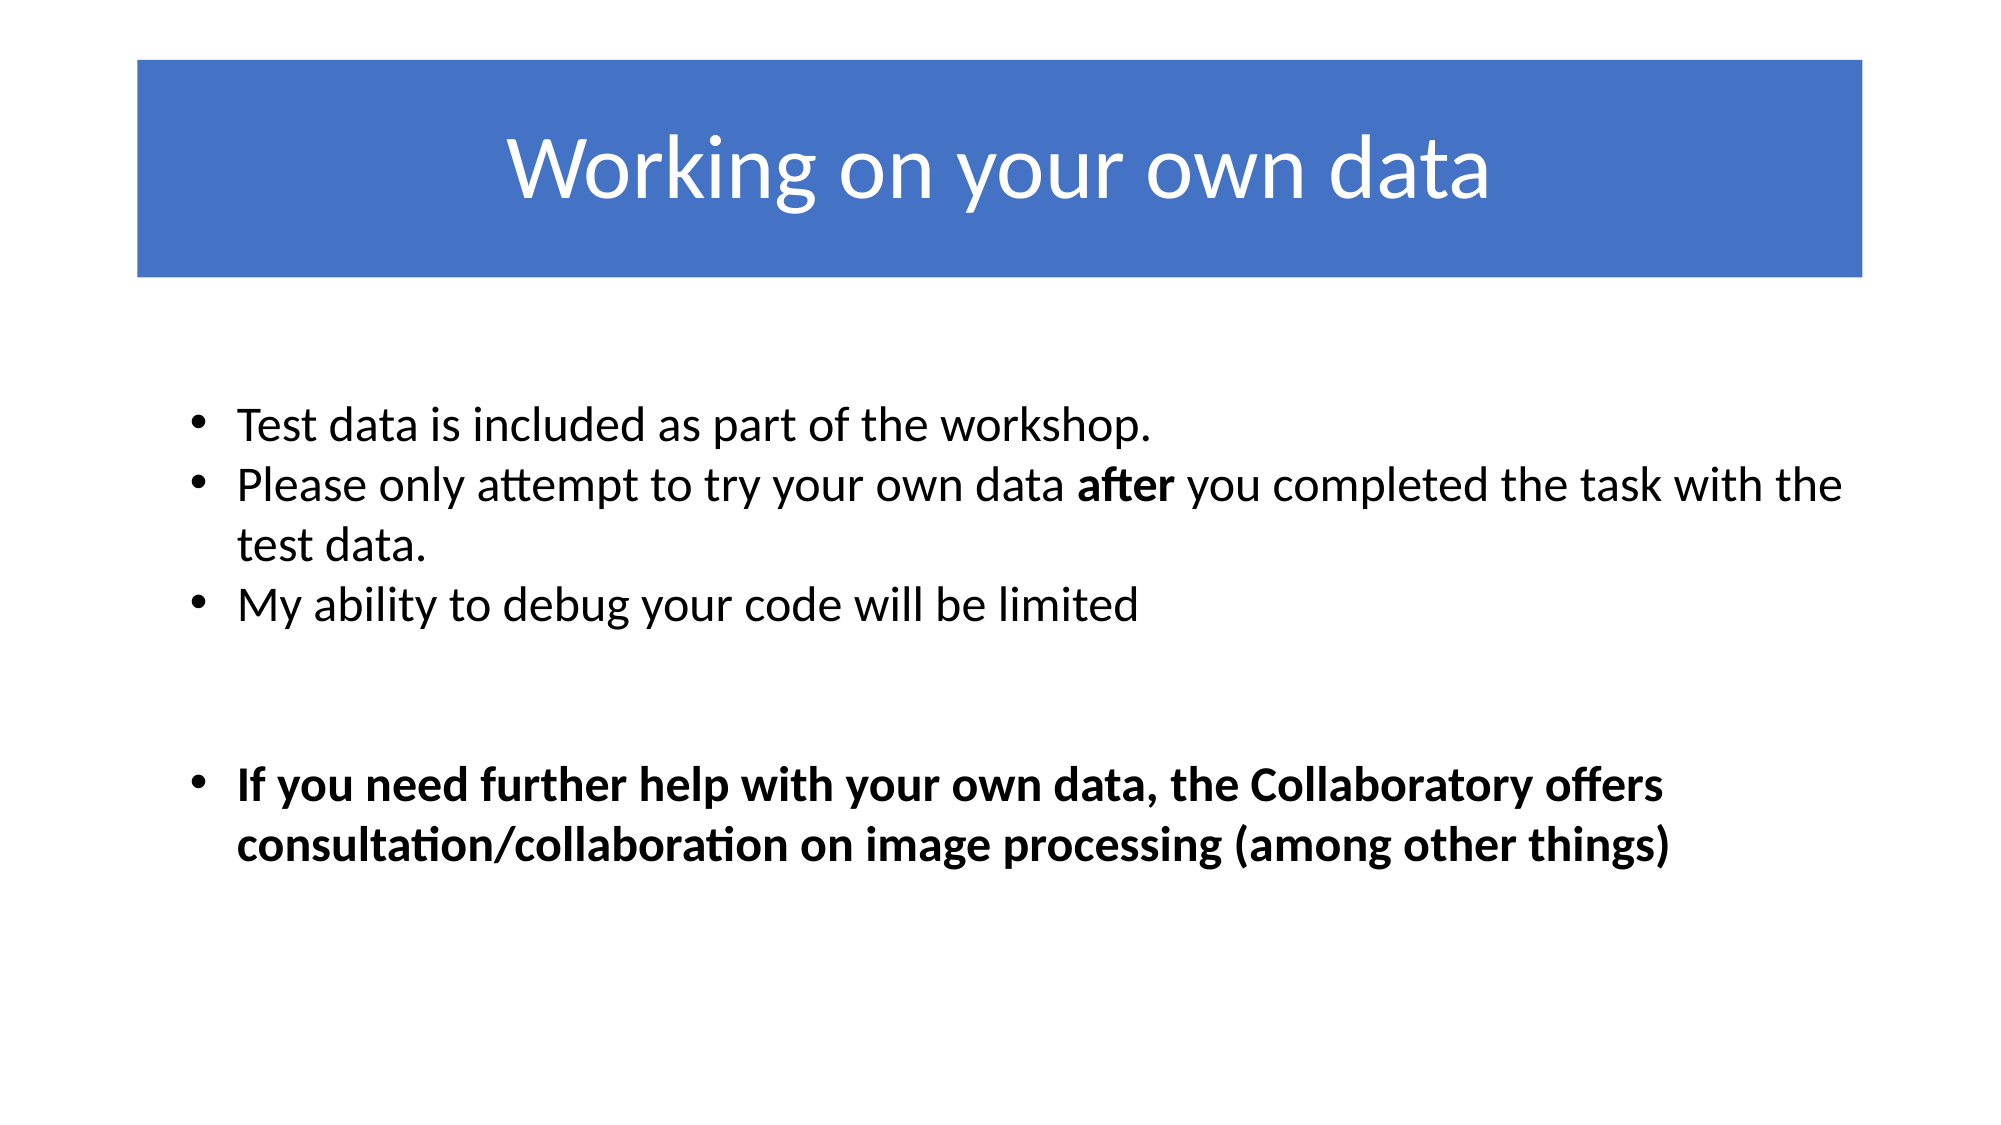

# Working on your own data
Test data is included as part of the workshop.
Please only attempt to try your own data after you completed the task with the test data.
My ability to debug your code will be limited

If you need further help with your own data, the Collaboratory offers consultation/collaboration on image processing (among other things)